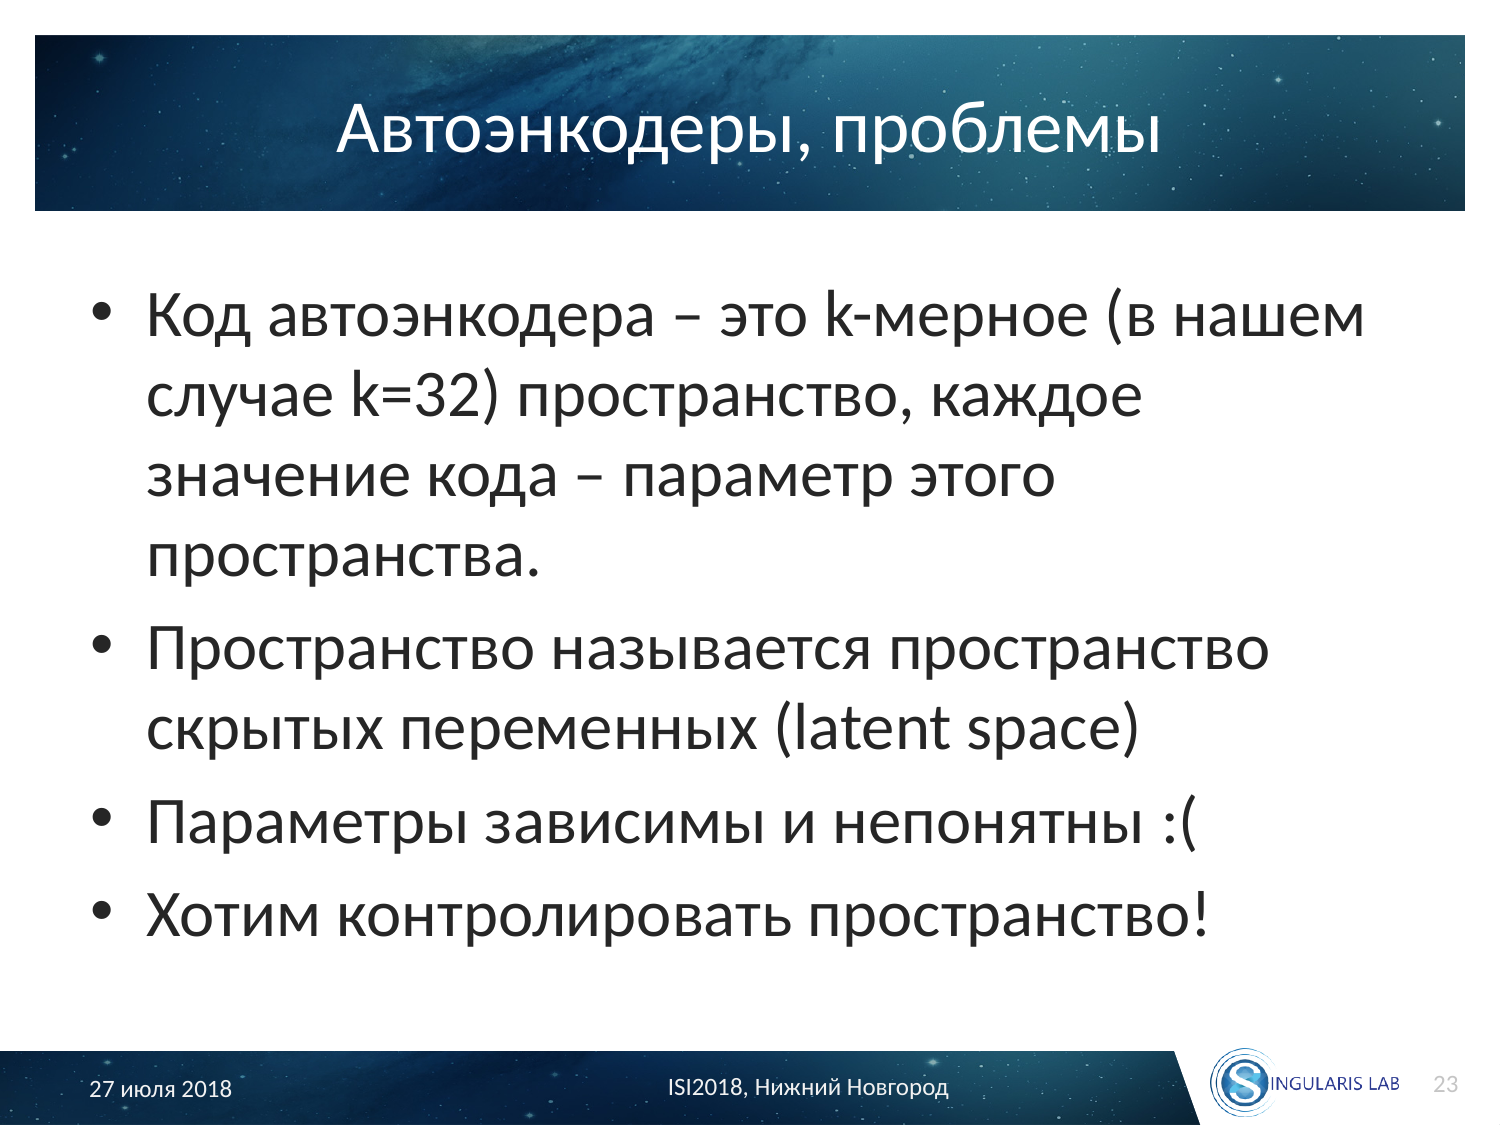

# Автоэнкодеры, проблемы
Код автоэнкодера – это k-мерное (в нашем случае k=32) пространство, каждое значение кода – параметр этого пространства.
Пространство называется пространство скрытых переменных (latent space)
Параметры зависимы и непонятны :(
Хотим контролировать пространство!
23
ISI2018, Нижний Новгород
27 июля 2018